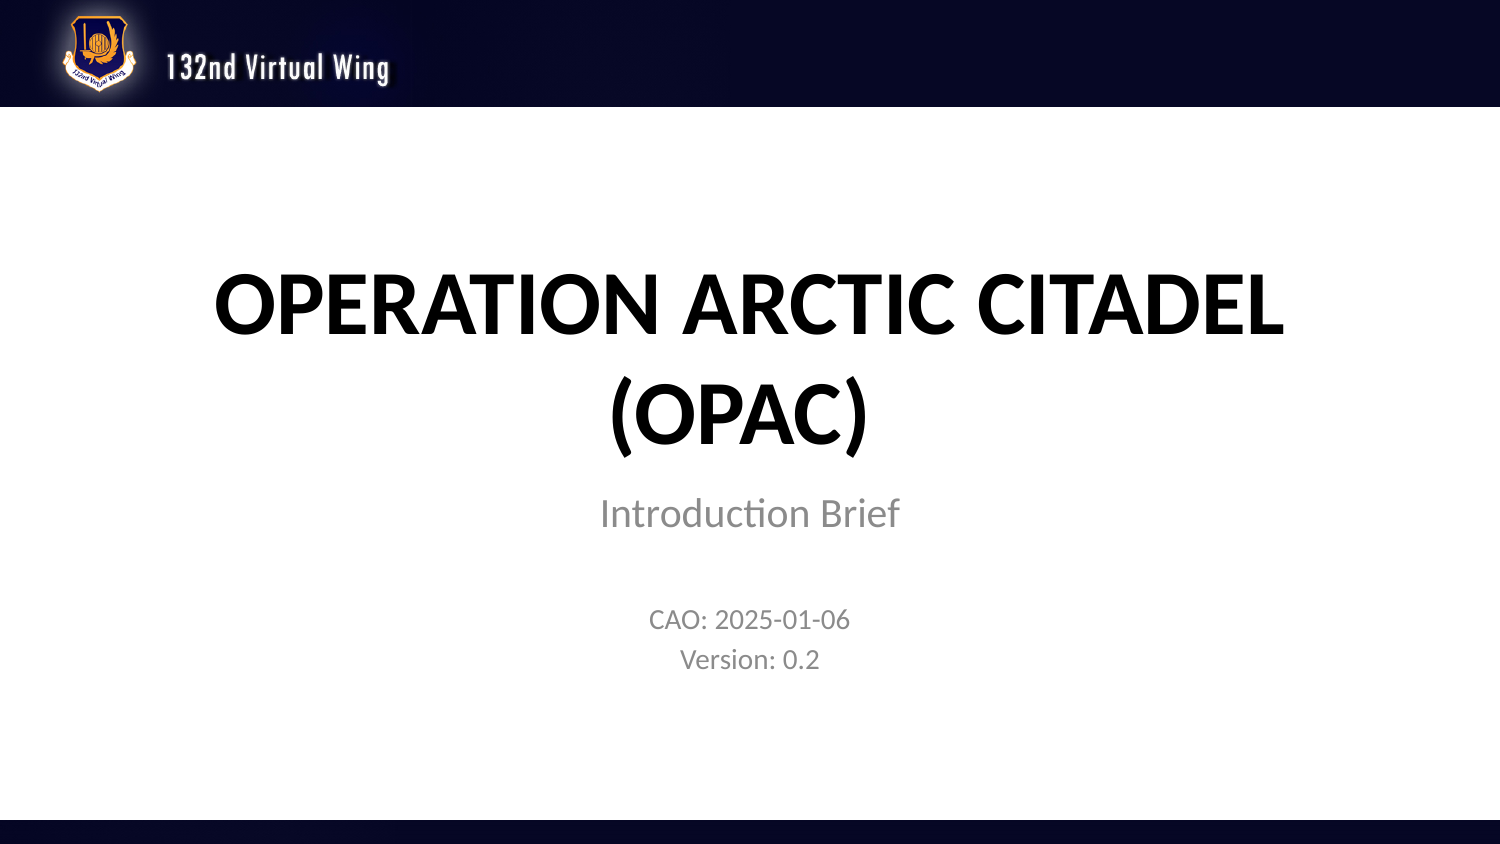

# OPERATION ARCTIC CITADEL (OPAC)
Introduction Brief

CAO: 2025-01-06
Version: 0.2